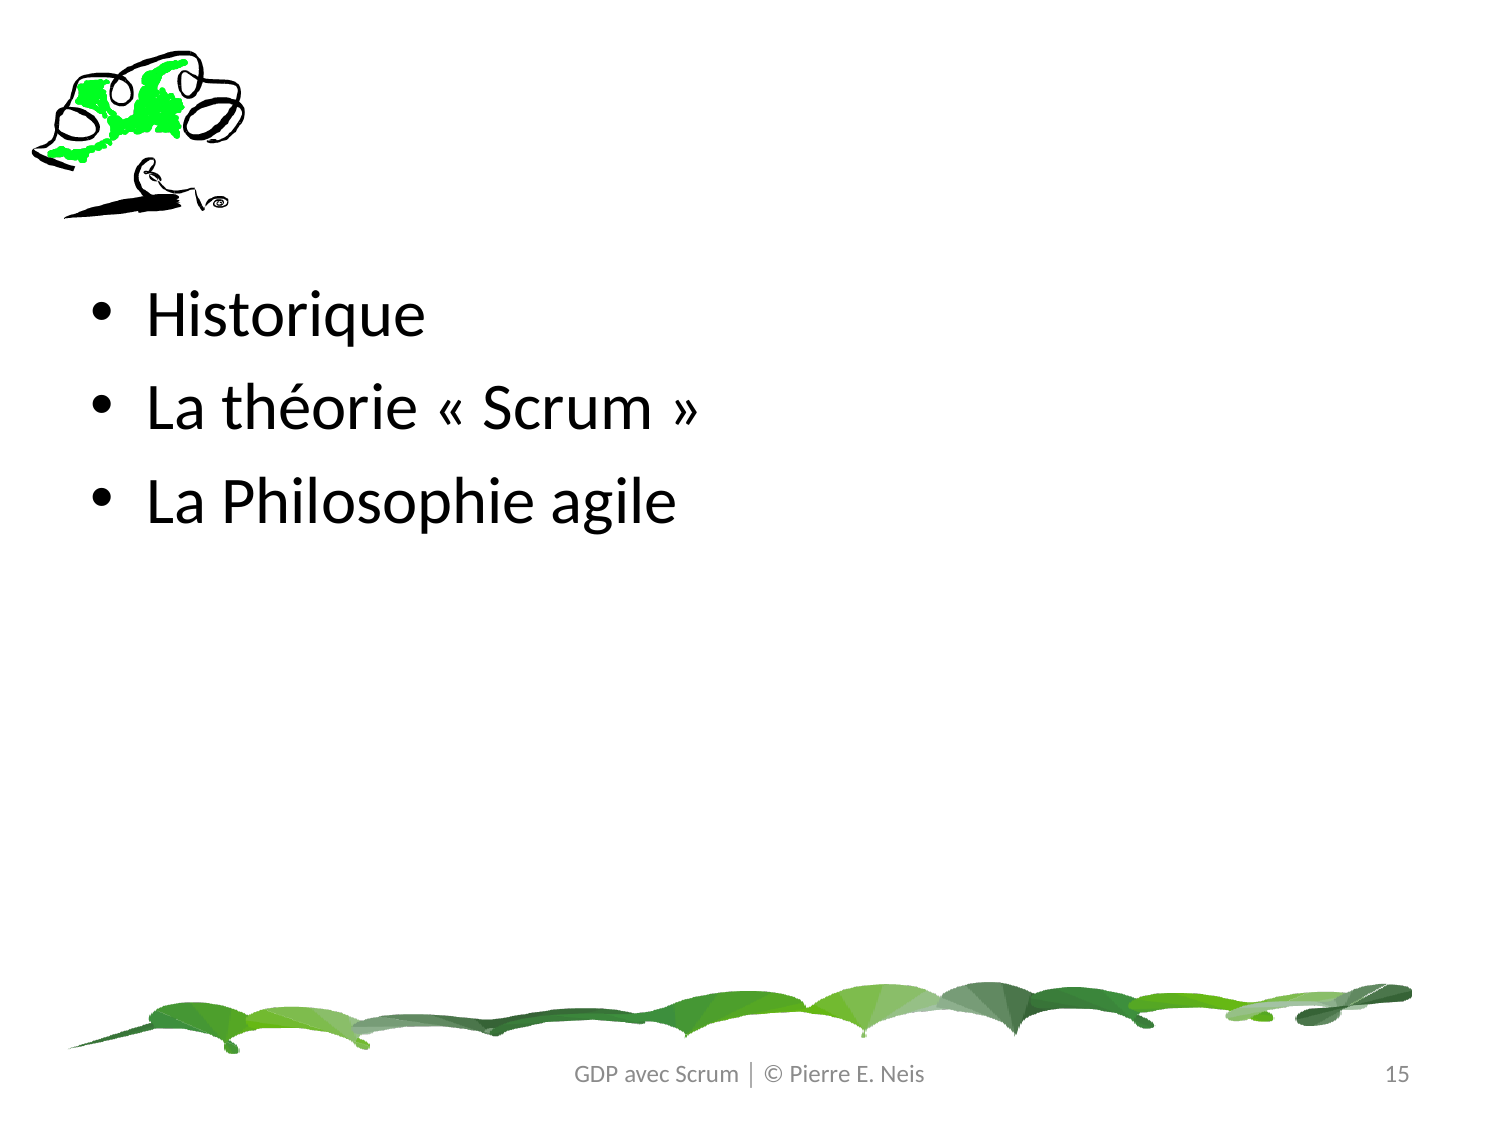

# Périmètre
Historique
La théorie « Scrum »
La Philosophie agile
GDP avec Scrum │ © Pierre E. Neis
15